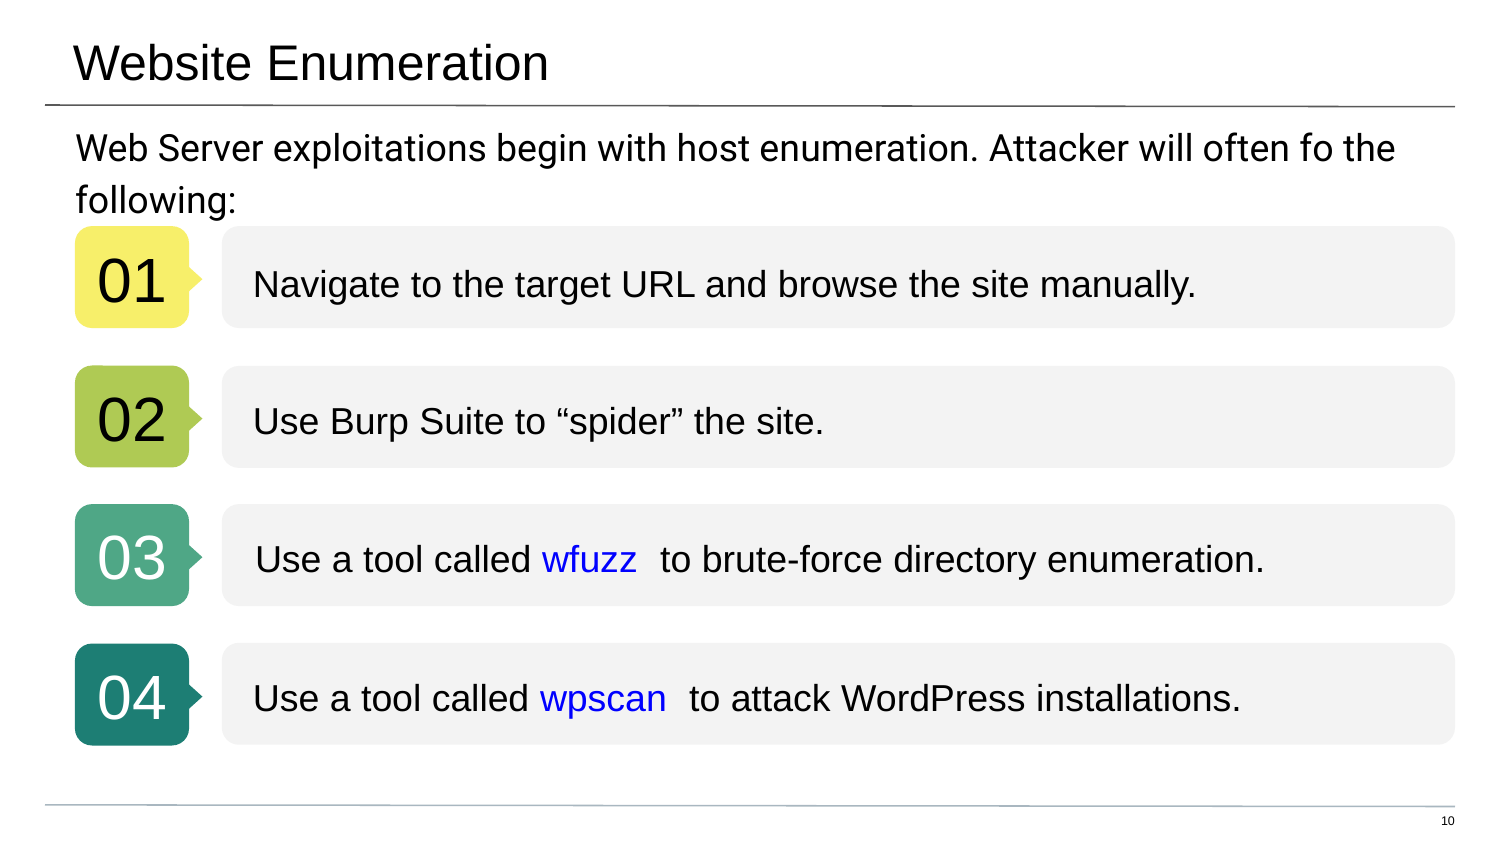

# Website Enumeration
Web Server exploitations begin with host enumeration. Attacker will often fo the following:
Navigate to the target URL and browse the site manually.
Use Burp Suite to “spider” the site.
Use a tool called wfuzz to brute-force directory enumeration.
Use a tool called wpscan to attack WordPress installations.

10